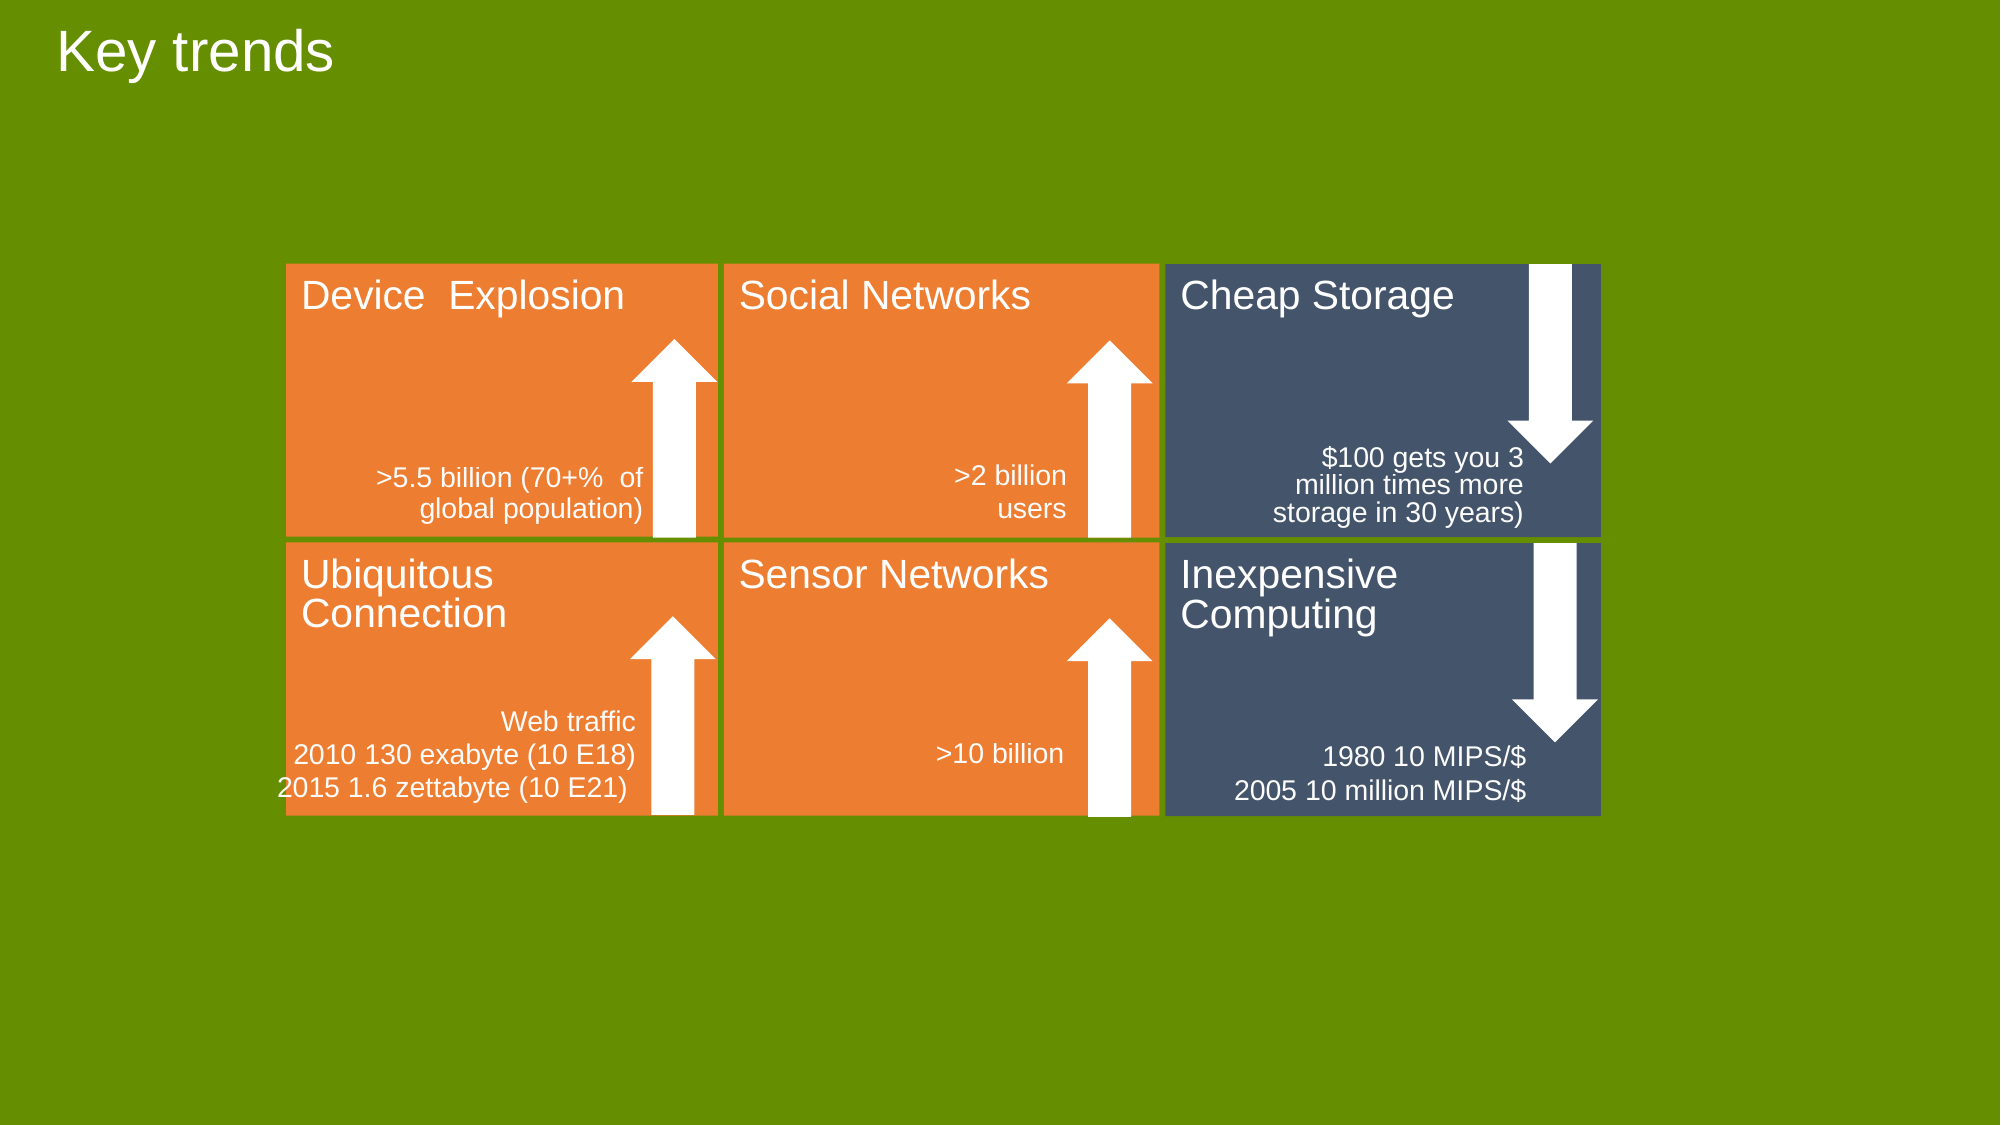

Key trends
Device  Explosion

>5.5 billion (70+%  of global population)
Social Networks

>2 billion
users
Cheap Storage

$100 gets you 3 million times more storage in 30 years)

Ubiquitous Connection

Web traffic
2010 130 exabyte (10 E18)
2015 1.6 zettabyte (10 E21)
Sensor Networks

>10 billion

Inexpensive Computing

1980 10 MIPS/$
2005 10 million MIPS/$